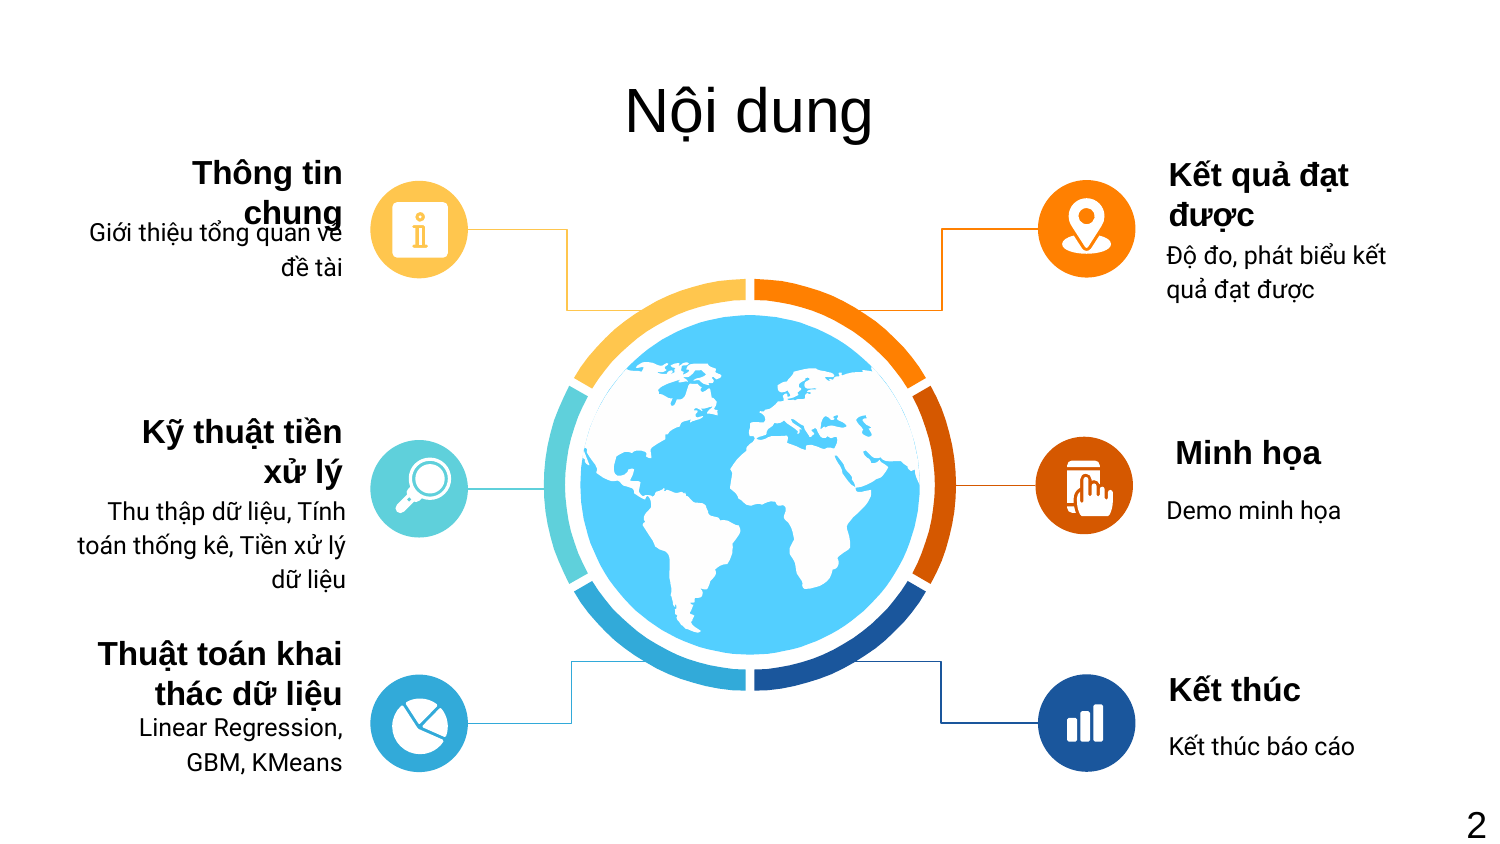

# Nội dung
Thông tin chung
Kết quả đạt được

Giới thiệu tổng quan về đề tài
Độ đo, phát biểu kết quả đạt được

Kỹ thuật tiền xử lý
 Minh họa

Demo minh họa
Thu thập dữ liệu, Tính toán thống kê, Tiền xử lý dữ liệu
Thuật toán khai thác dữ liệu
Kết thúc

 Linear Regression, GBM, KMeans

Kết thúc báo cáo
2